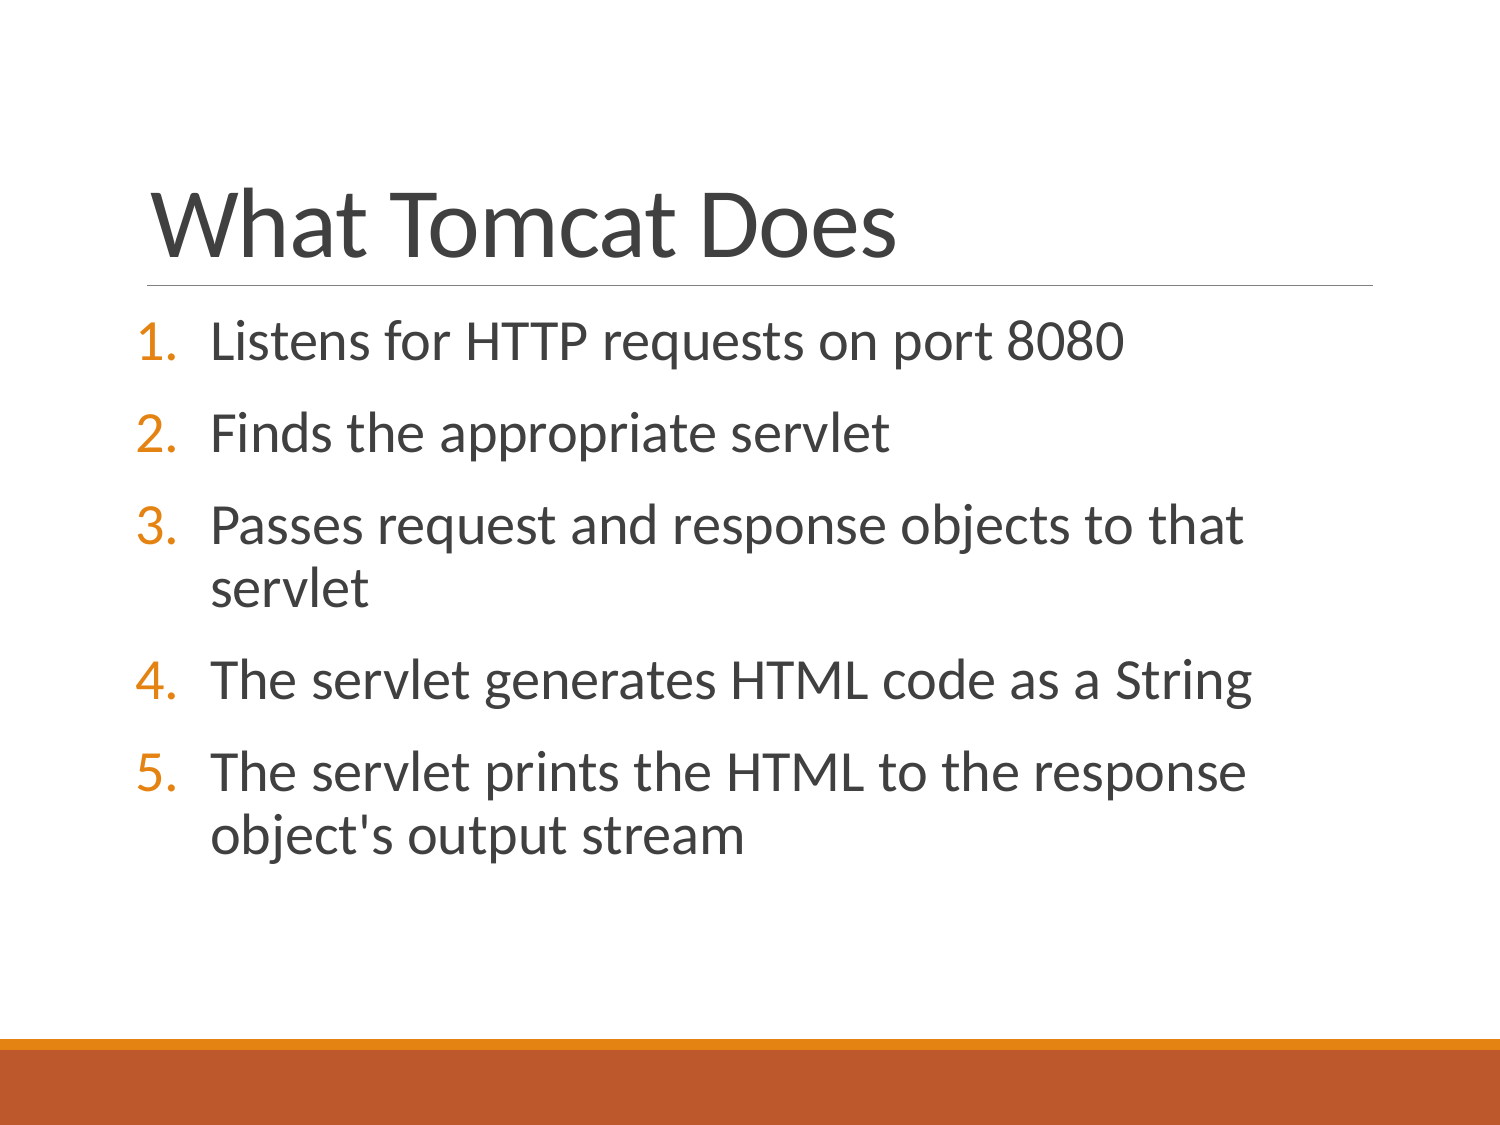

# What Tomcat Does
Listens for HTTP requests on port 8080
Finds the appropriate servlet
Passes request and response objects to that servlet
The servlet generates HTML code as a String
The servlet prints the HTML to the response object's output stream